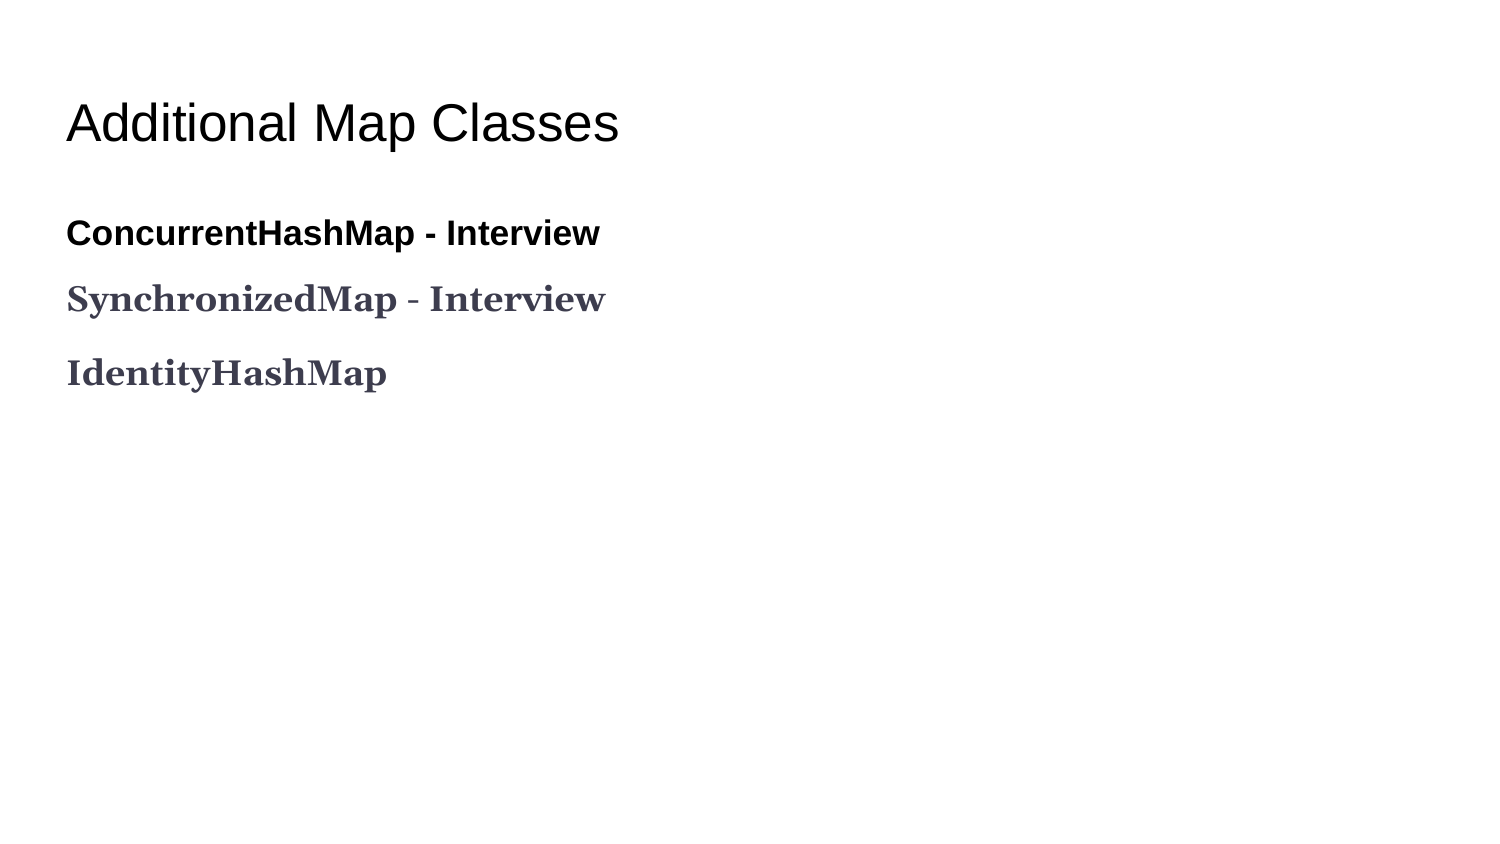

# Additional Map Classes
ConcurrentHashMap - Interview
SynchronizedMap - Interview
IdentityHashMap